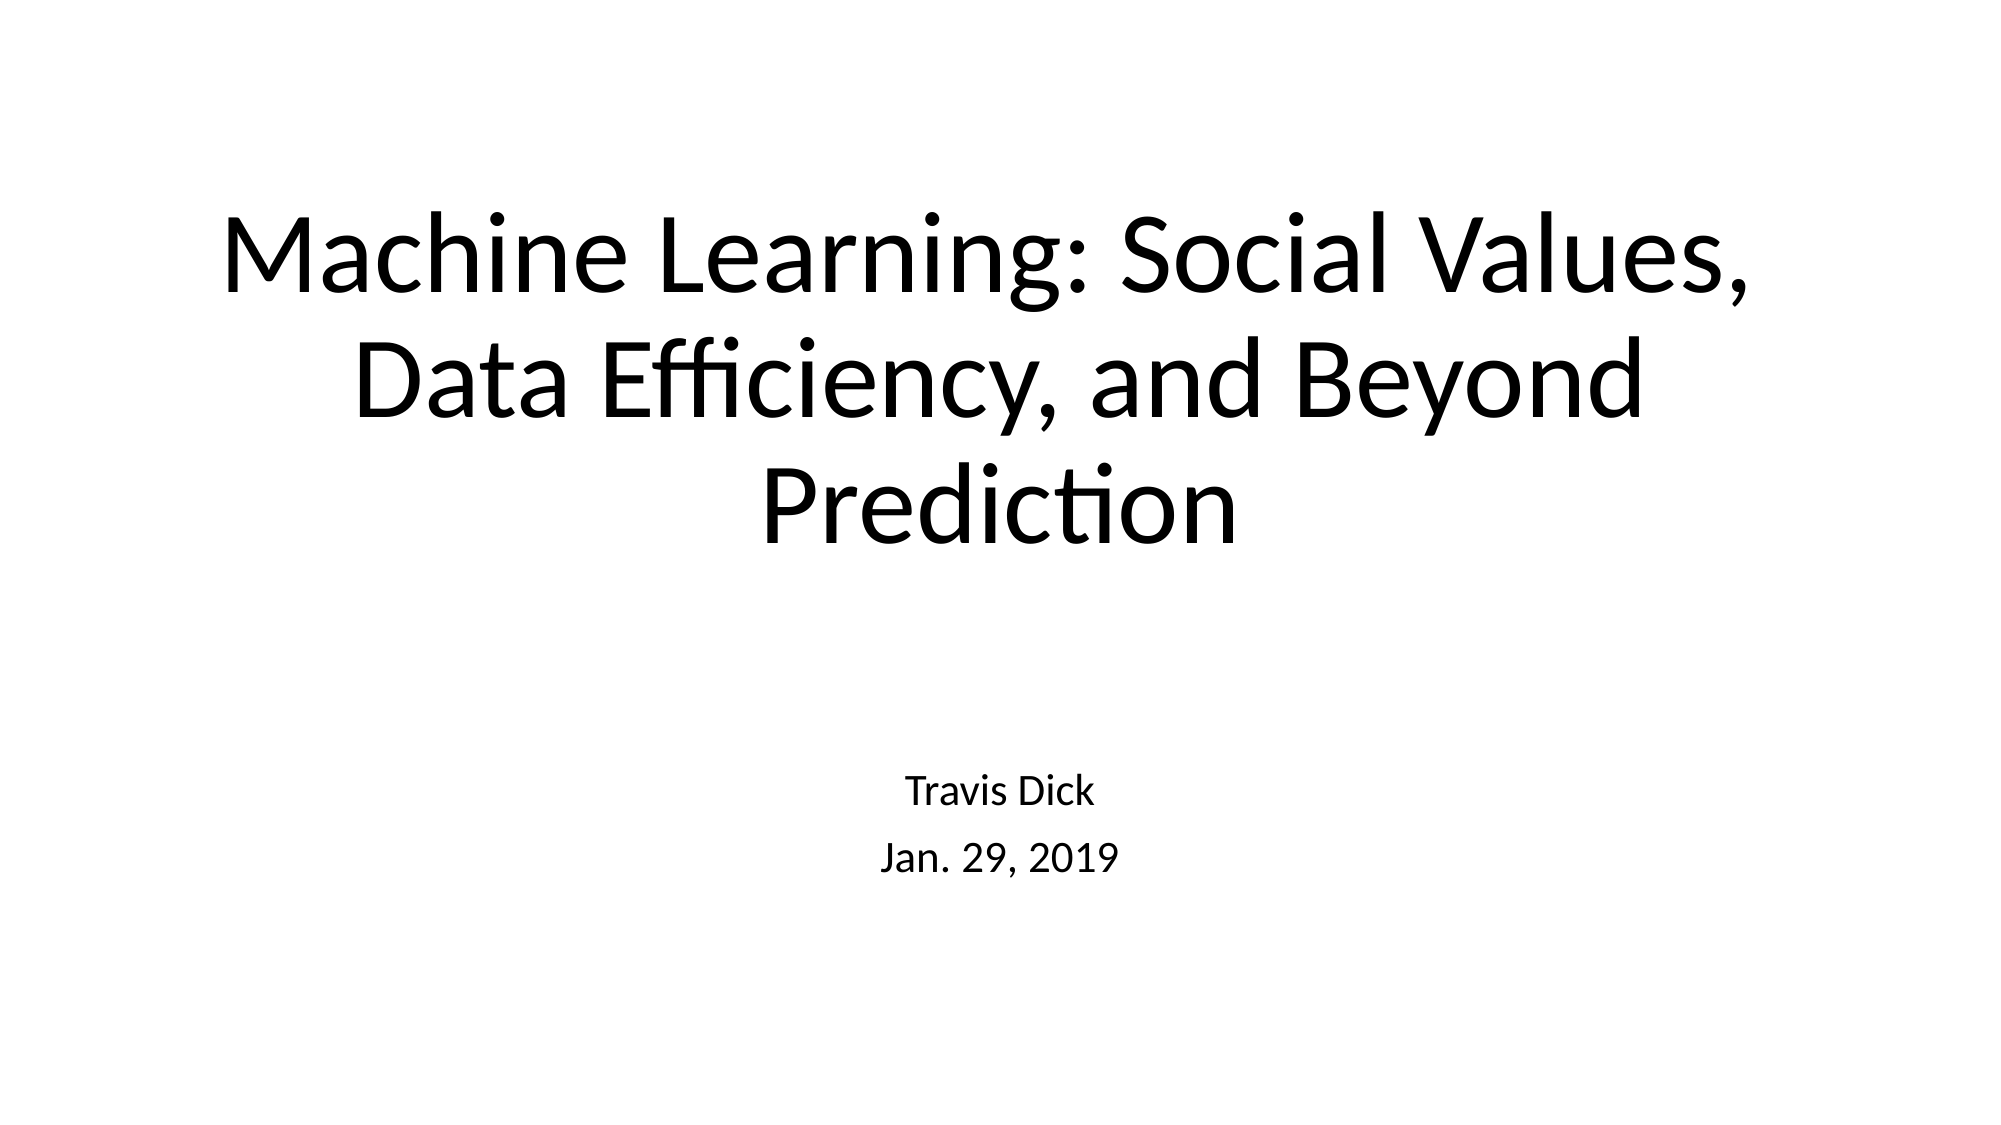

# Machine Learning: Social Values, Data Efficiency, and Beyond Prediction
Travis Dick
Jan. 29, 2019